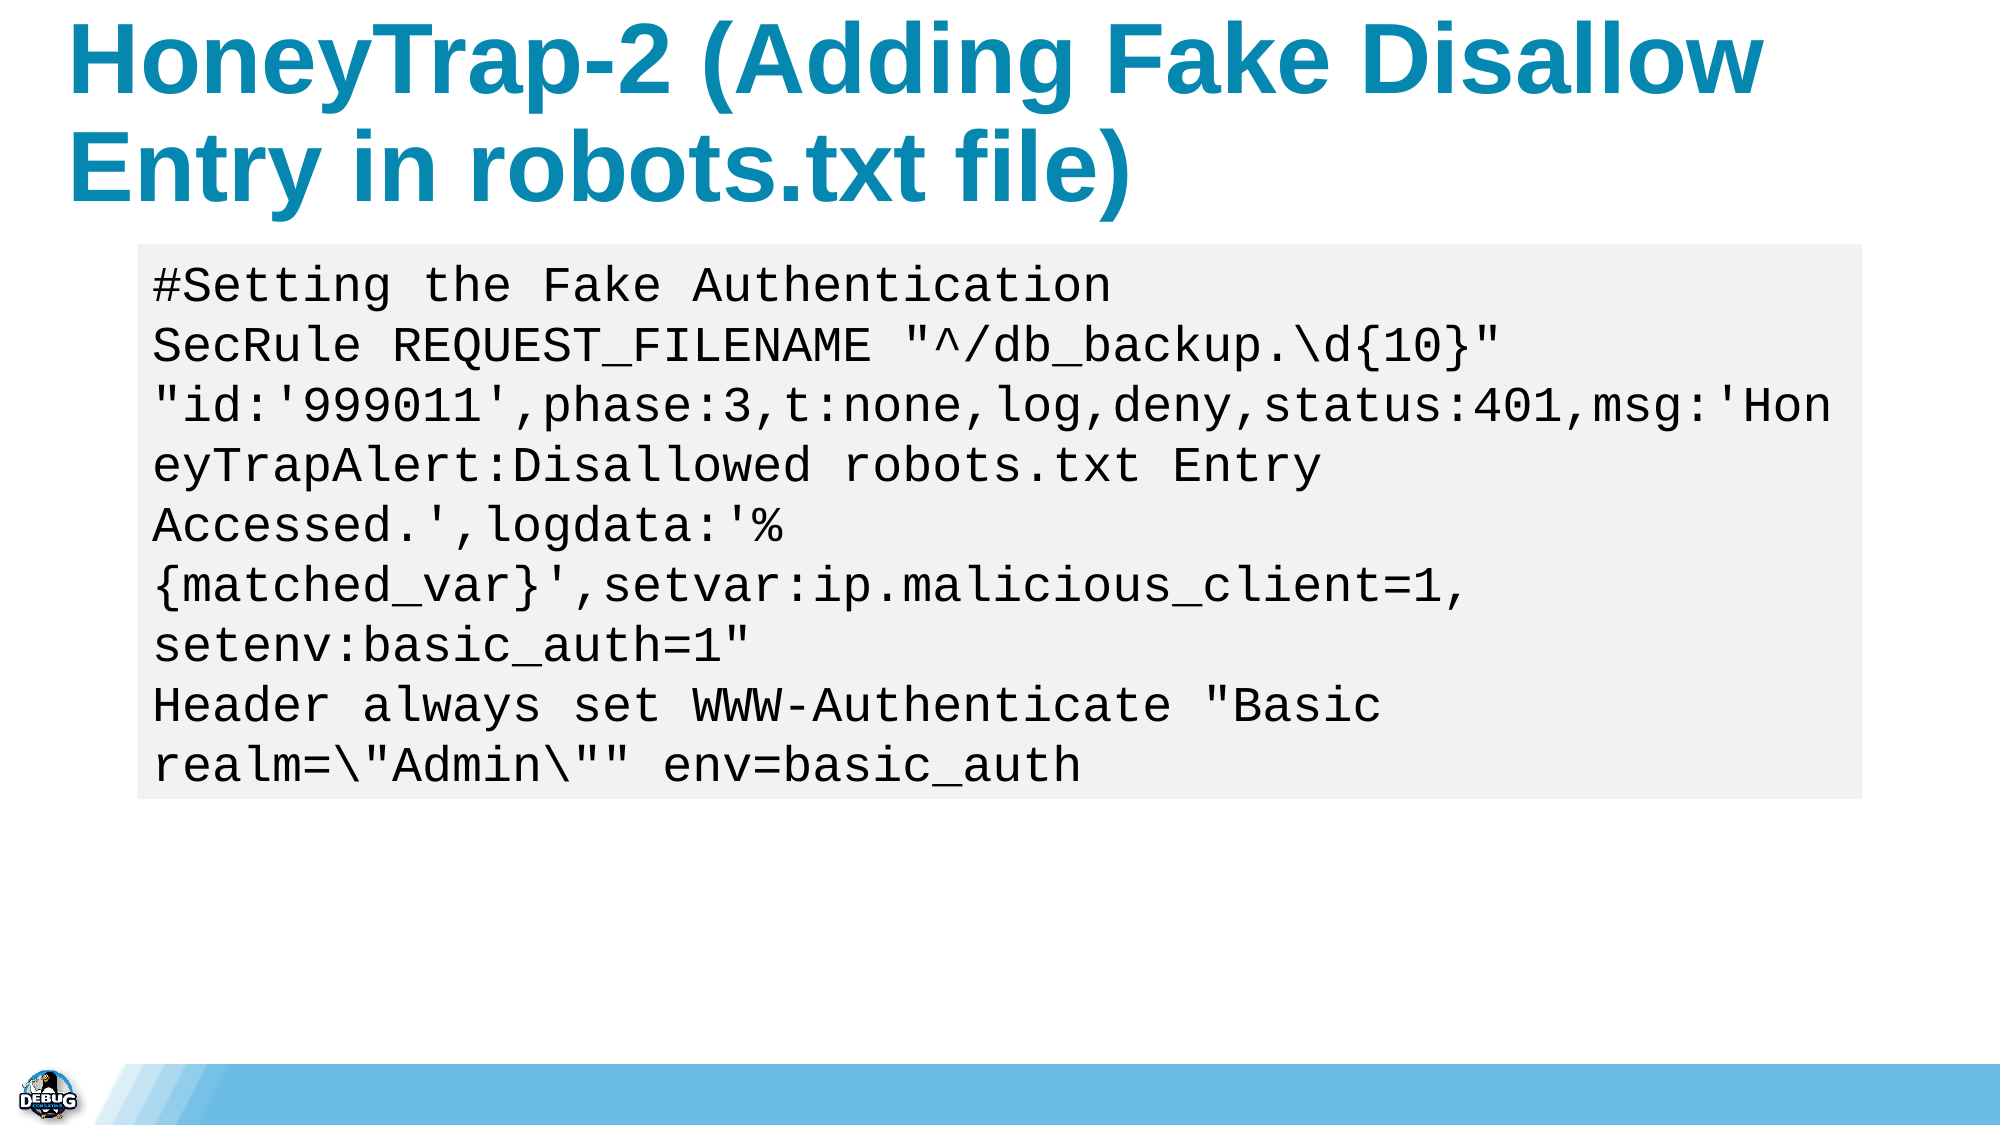

HoneyTrap-2 (Adding Fake Disallow Entry in robots.txt file)

#Setting the Fake Authentication
SecRule REQUEST_FILENAME "^/db_backup.\d{10}" "id:'999011',phase:3,t:none,log,deny,status:401,msg:'HoneyTrapAlert:Disallowed robots.txt Entry Accessed.',logdata:'%{matched_var}',setvar:ip.malicious_client=1, setenv:basic_auth=1"
Header always set WWW-Authenticate "Basic realm=\"Admin\"" env=basic_auth